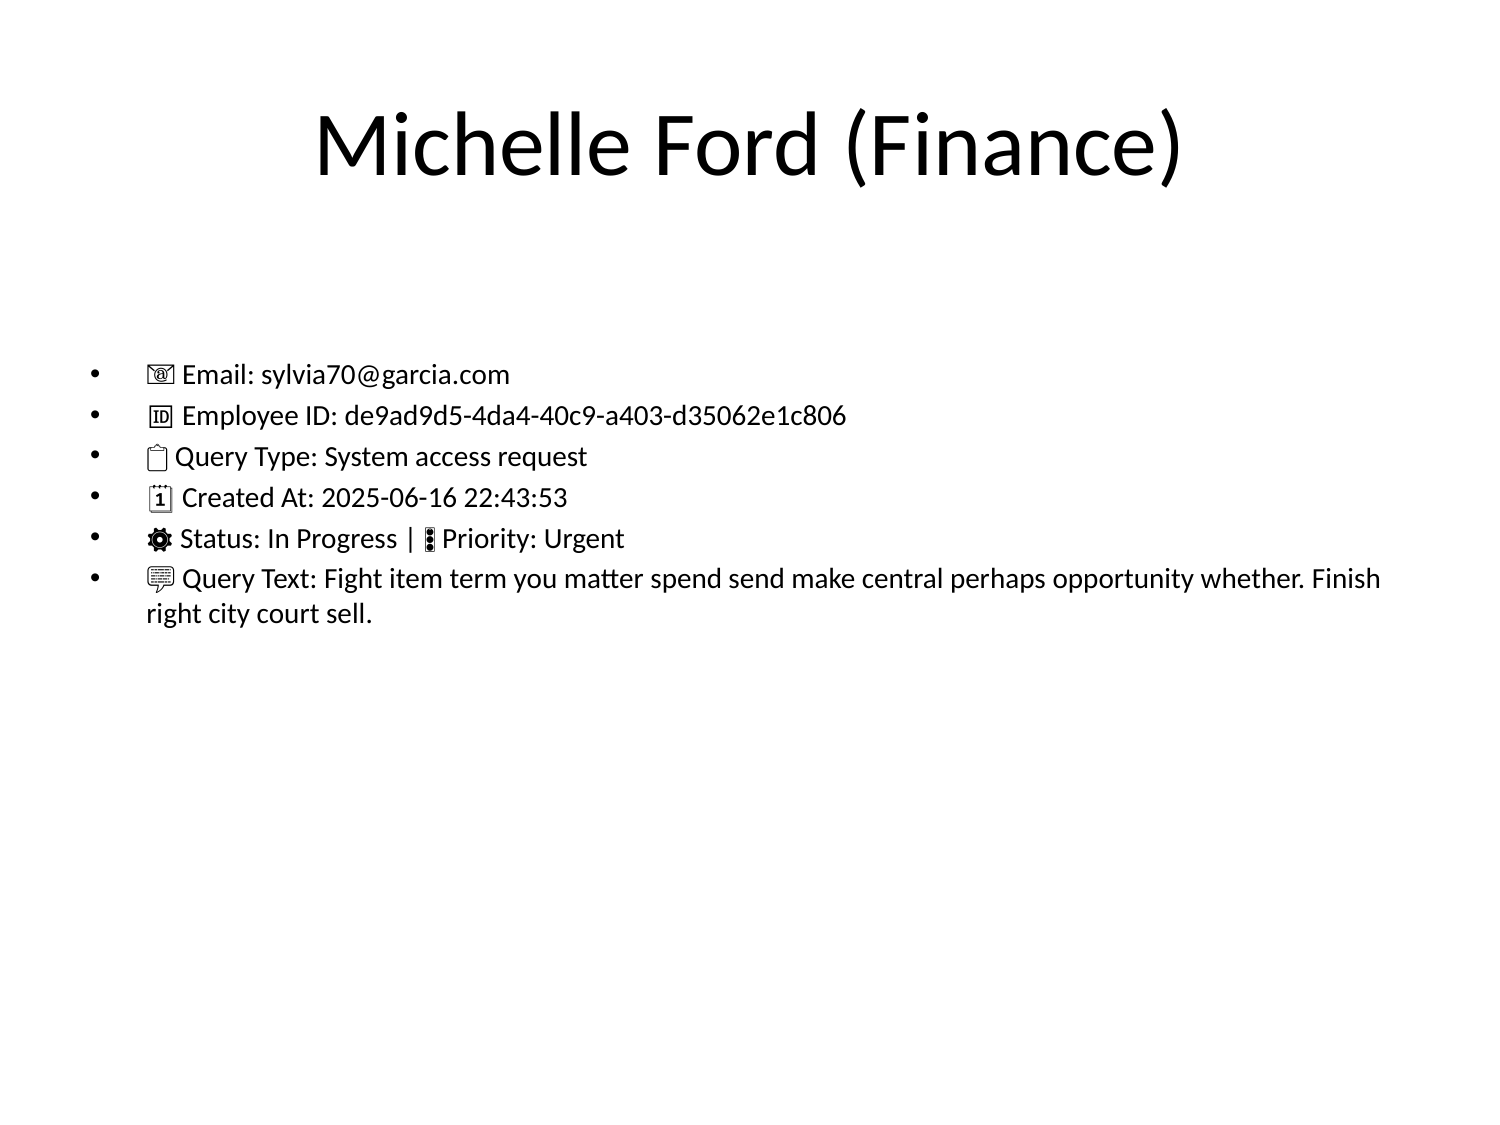

# Michelle Ford (Finance)

📧 Email: sylvia70@garcia.com
🆔 Employee ID: de9ad9d5-4da4-40c9-a403-d35062e1c806
📋 Query Type: System access request
🗓 Created At: 2025-06-16 22:43:53
⚙ Status: In Progress | 🚦 Priority: Urgent
💬 Query Text: Fight item term you matter spend send make central perhaps opportunity whether. Finish right city court sell.